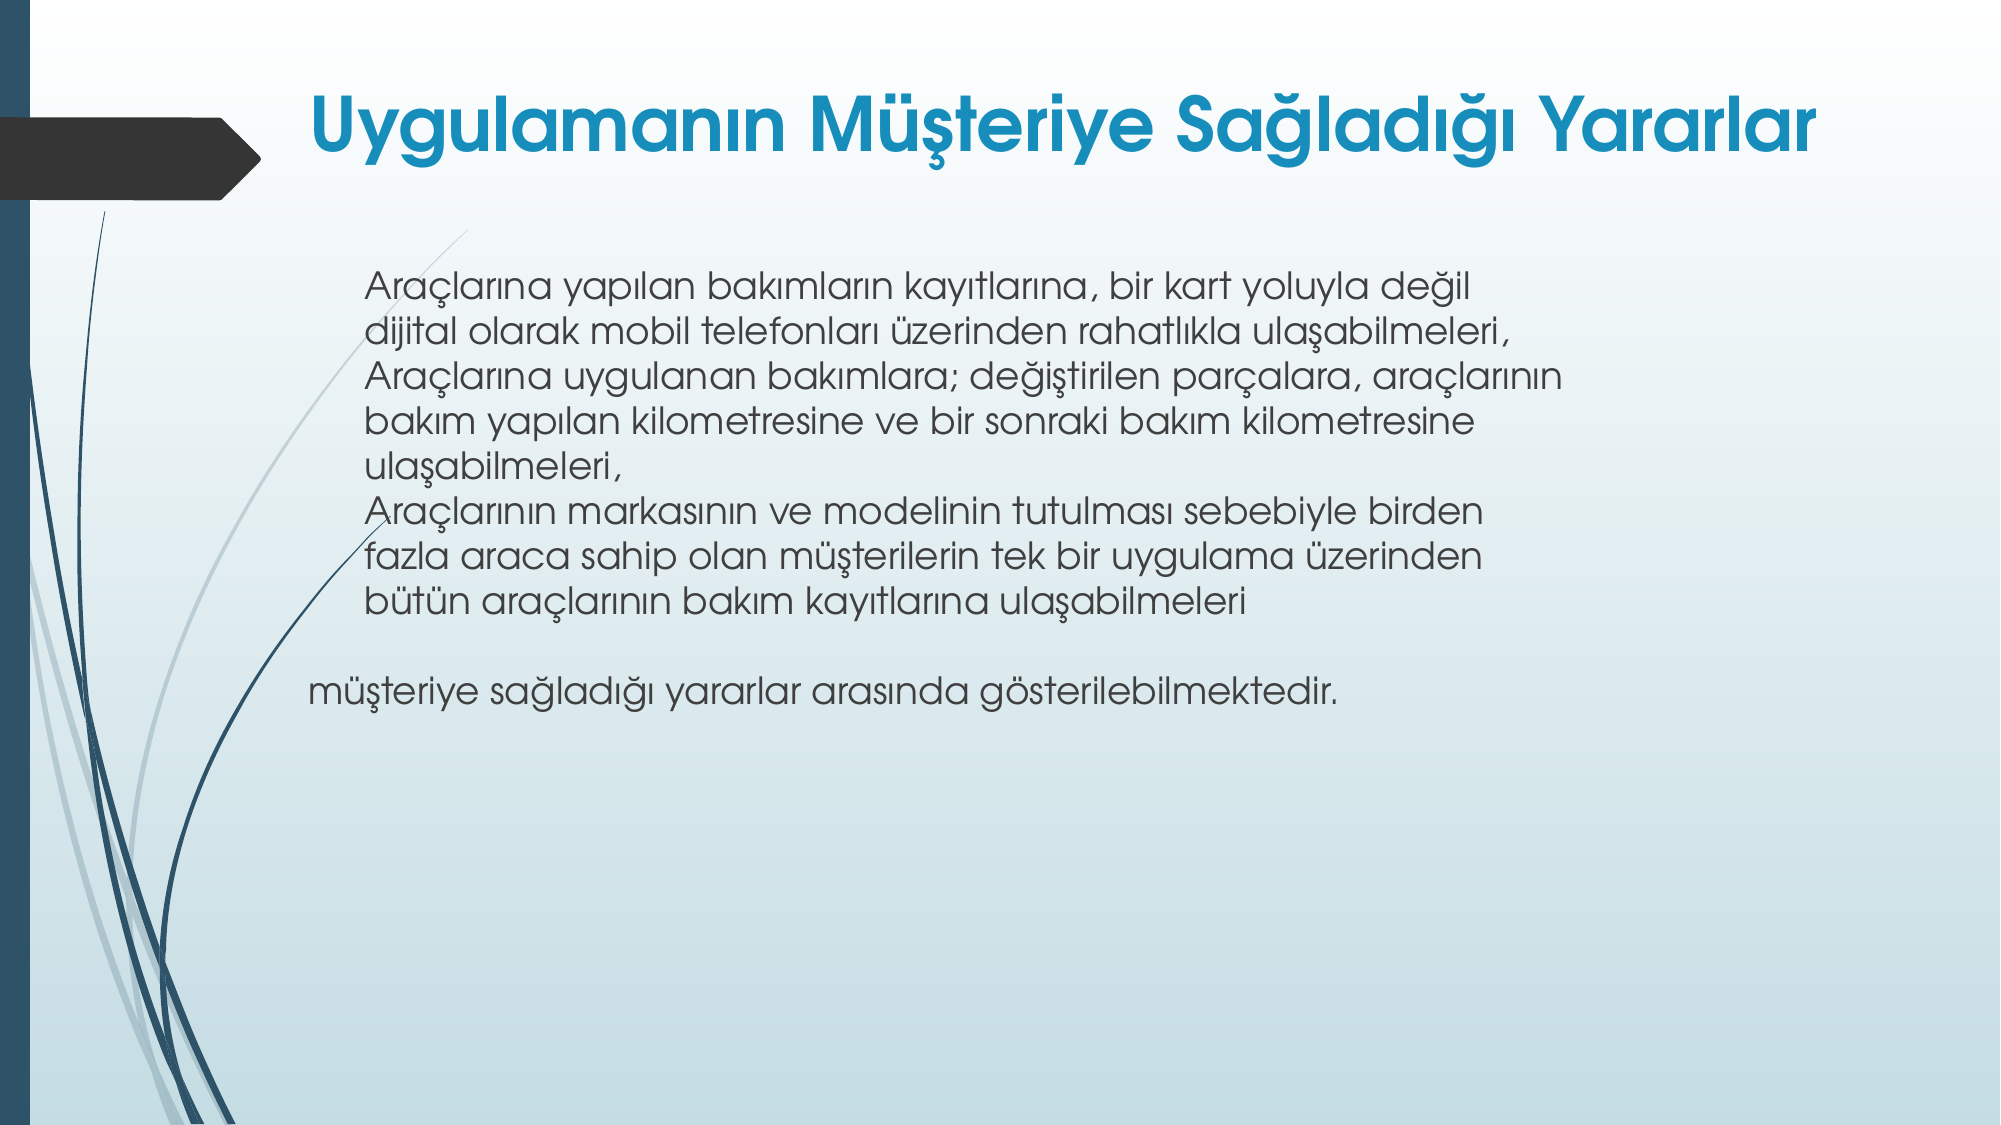

# Uygulamanın Müşteriye Sağladığı Yararlar
7

Araçlarına yapılan bakımların kayıtlarına, bir kart yoluyla değil dijital olarak mobil telefonları üzerinden rahatlıkla ulaşabilmeleri,
Araçlarına uygulanan bakımlara; değiştirilen parçalara, araçlarının bakım yapılan kilometresine ve bir sonraki bakım kilometresine ulaşabilmeleri,
Araçlarının markasının ve modelinin tutulması sebebiyle birden fazla araca sahip olan müşterilerin tek bir uygulama üzerinden bütün araçlarının bakım kayıtlarına ulaşabilmeleri

müşteriye sağladığı yararlar arasında gösterilebilmektedir.